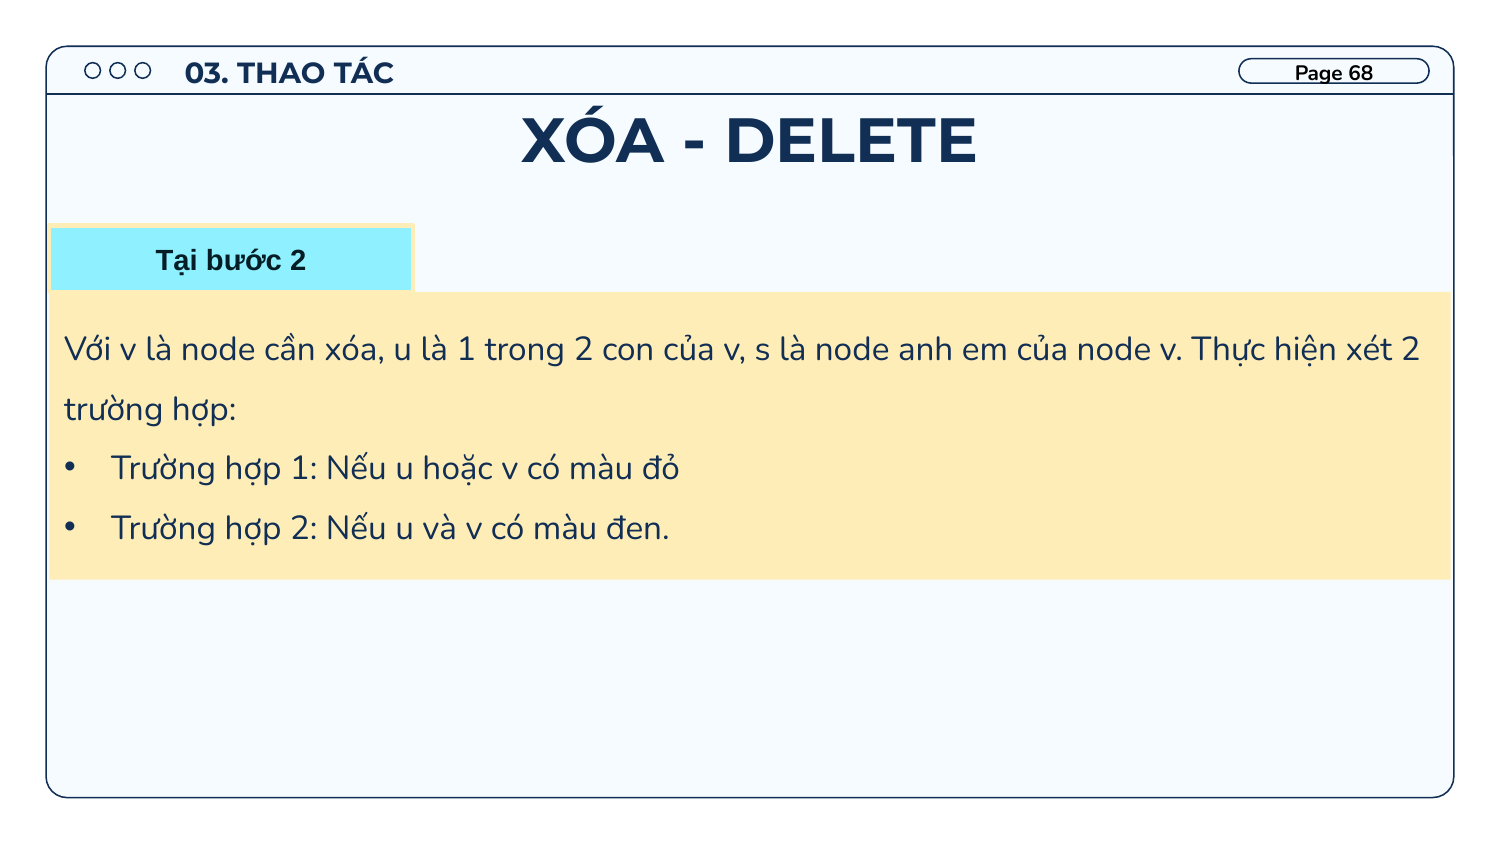

03. THAO TÁC
Page 68
# XÓA - DELETE
Tại bước 2
Với v là node cần xóa, u là 1 trong 2 con của v, s là node anh em của node v. Thực hiện xét 2 trường hợp:
Trường hợp 1: Nếu u hoặc v có màu đỏ
Trường hợp 2: Nếu u và v có màu đen.